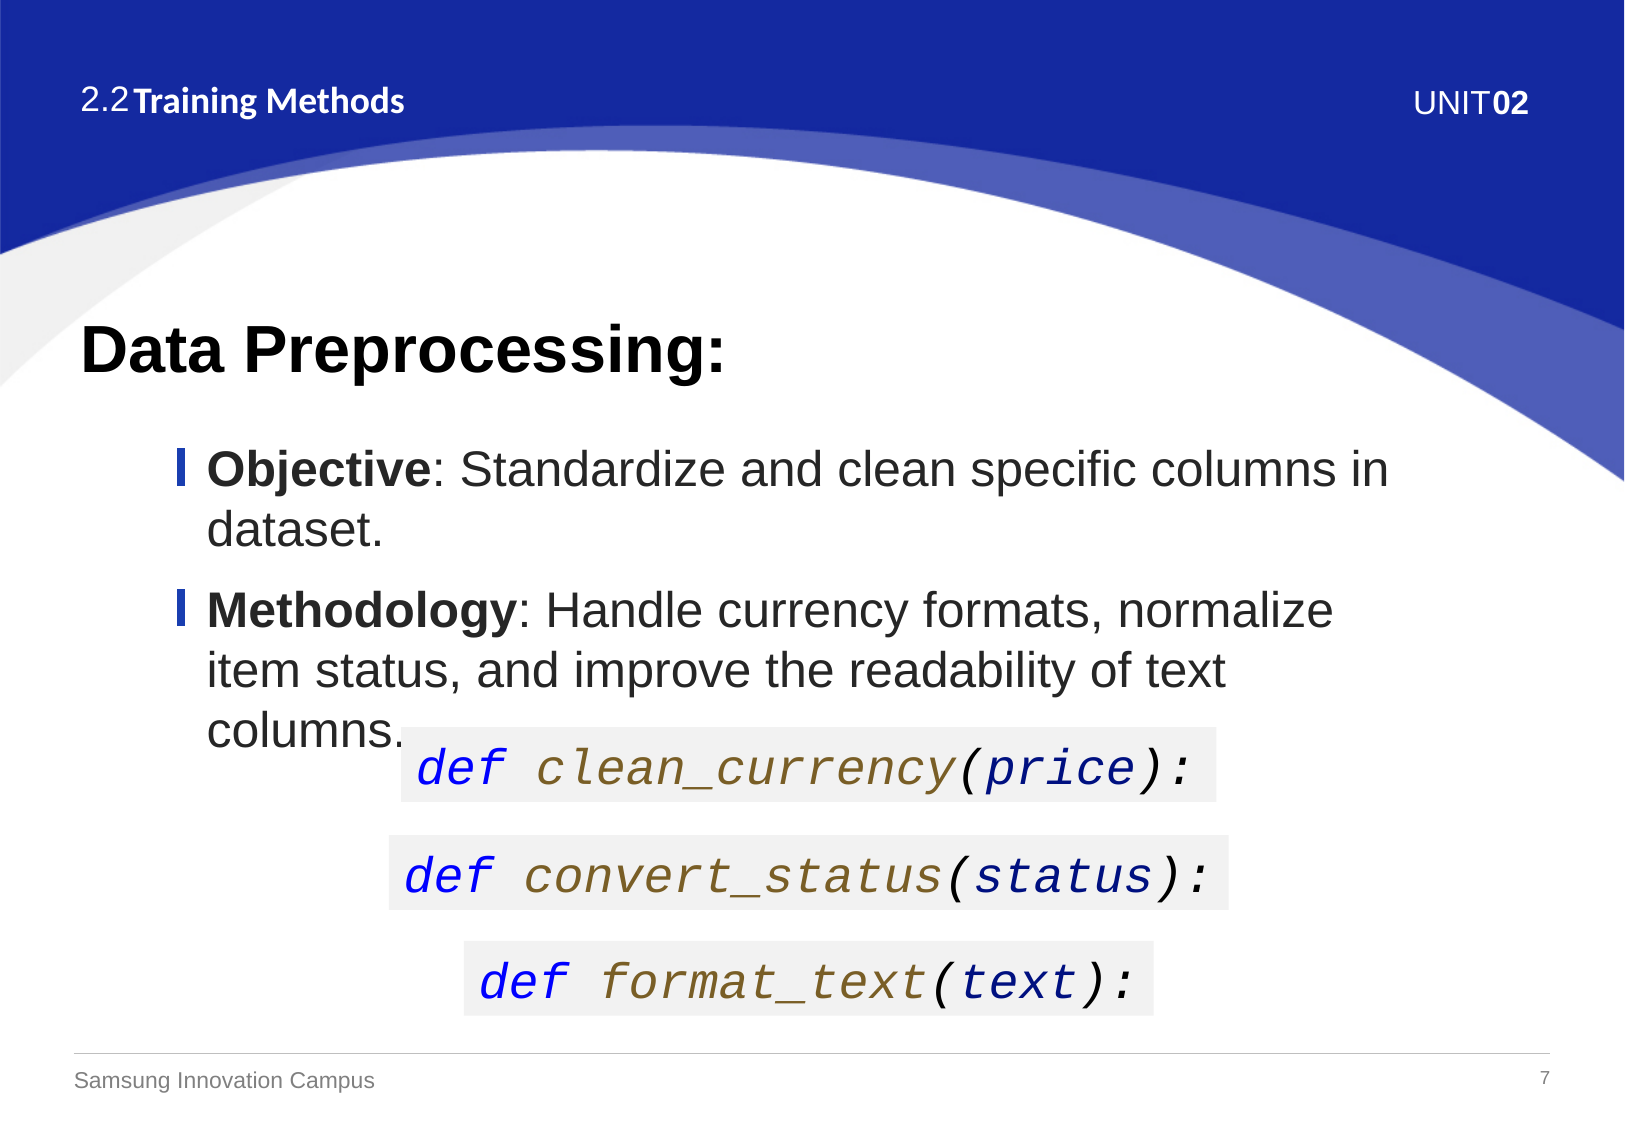

2.2
Training Methods
02
UNIT
Data Preprocessing:
Objective: Standardize and clean specific columns in dataset.
Methodology: Handle currency formats, normalize item status, and improve the readability of text columns.
def clean_currency(price):
def convert_status(status):
def format_text(text):